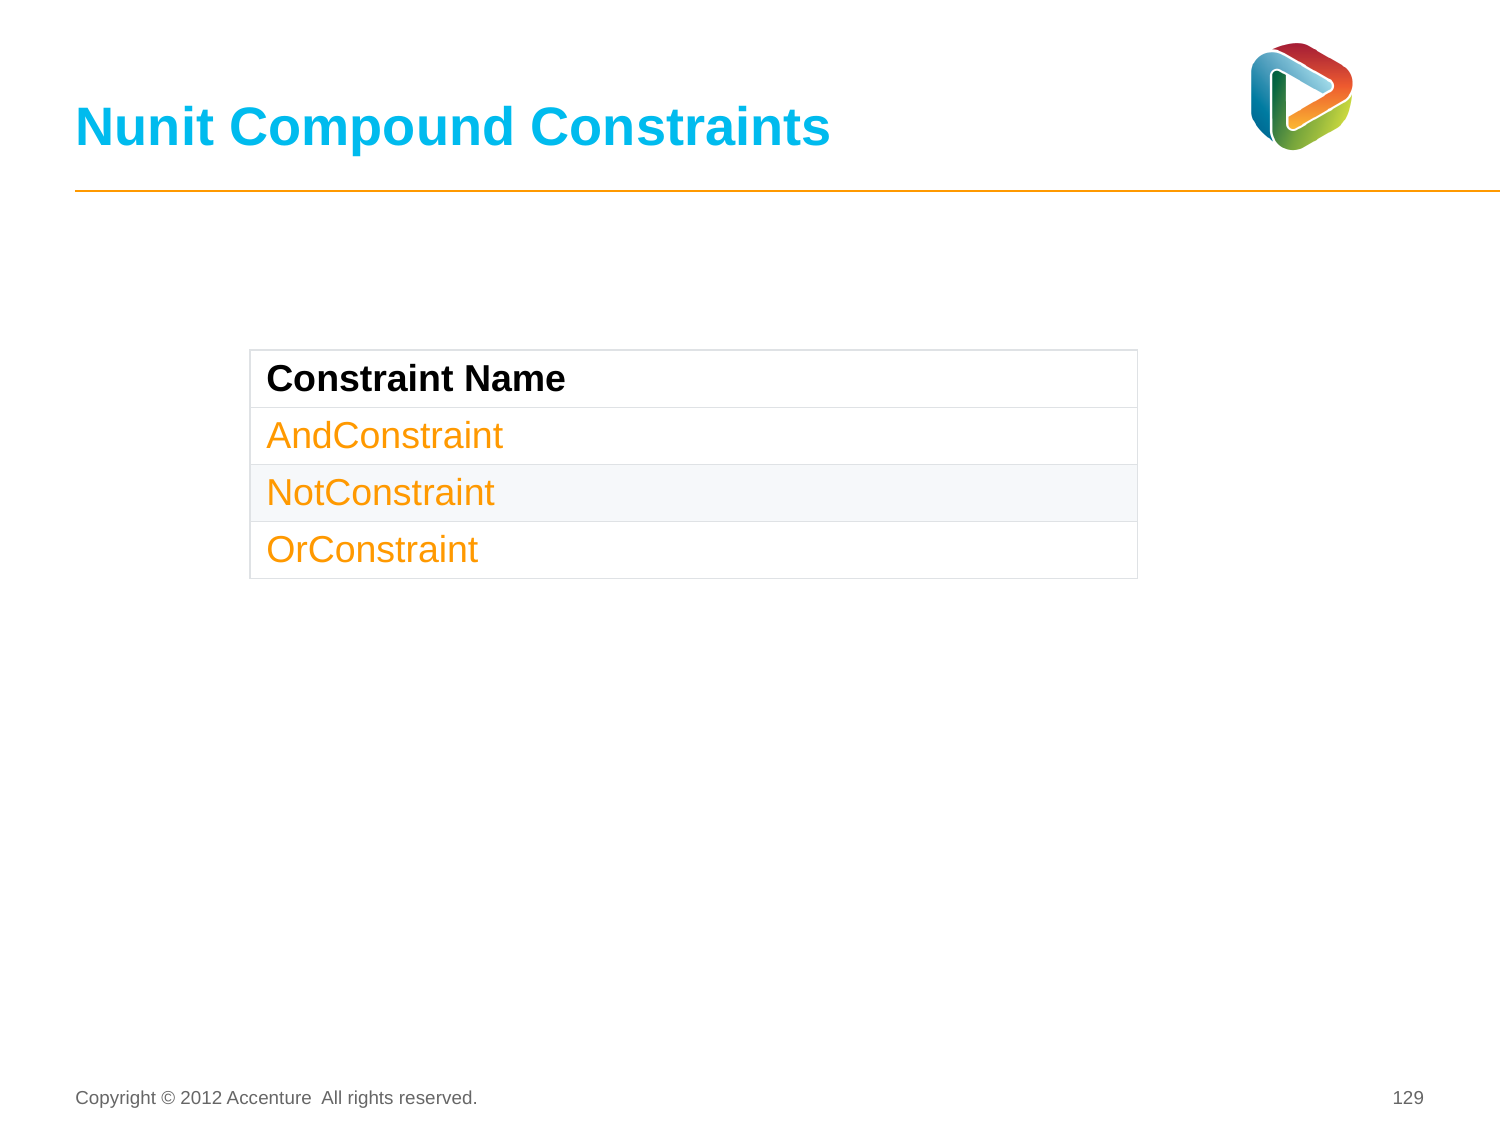

# Nunit Compound Constraints
| Constraint Name |
| --- |
| AndConstraint |
| NotConstraint |
| OrConstraint |